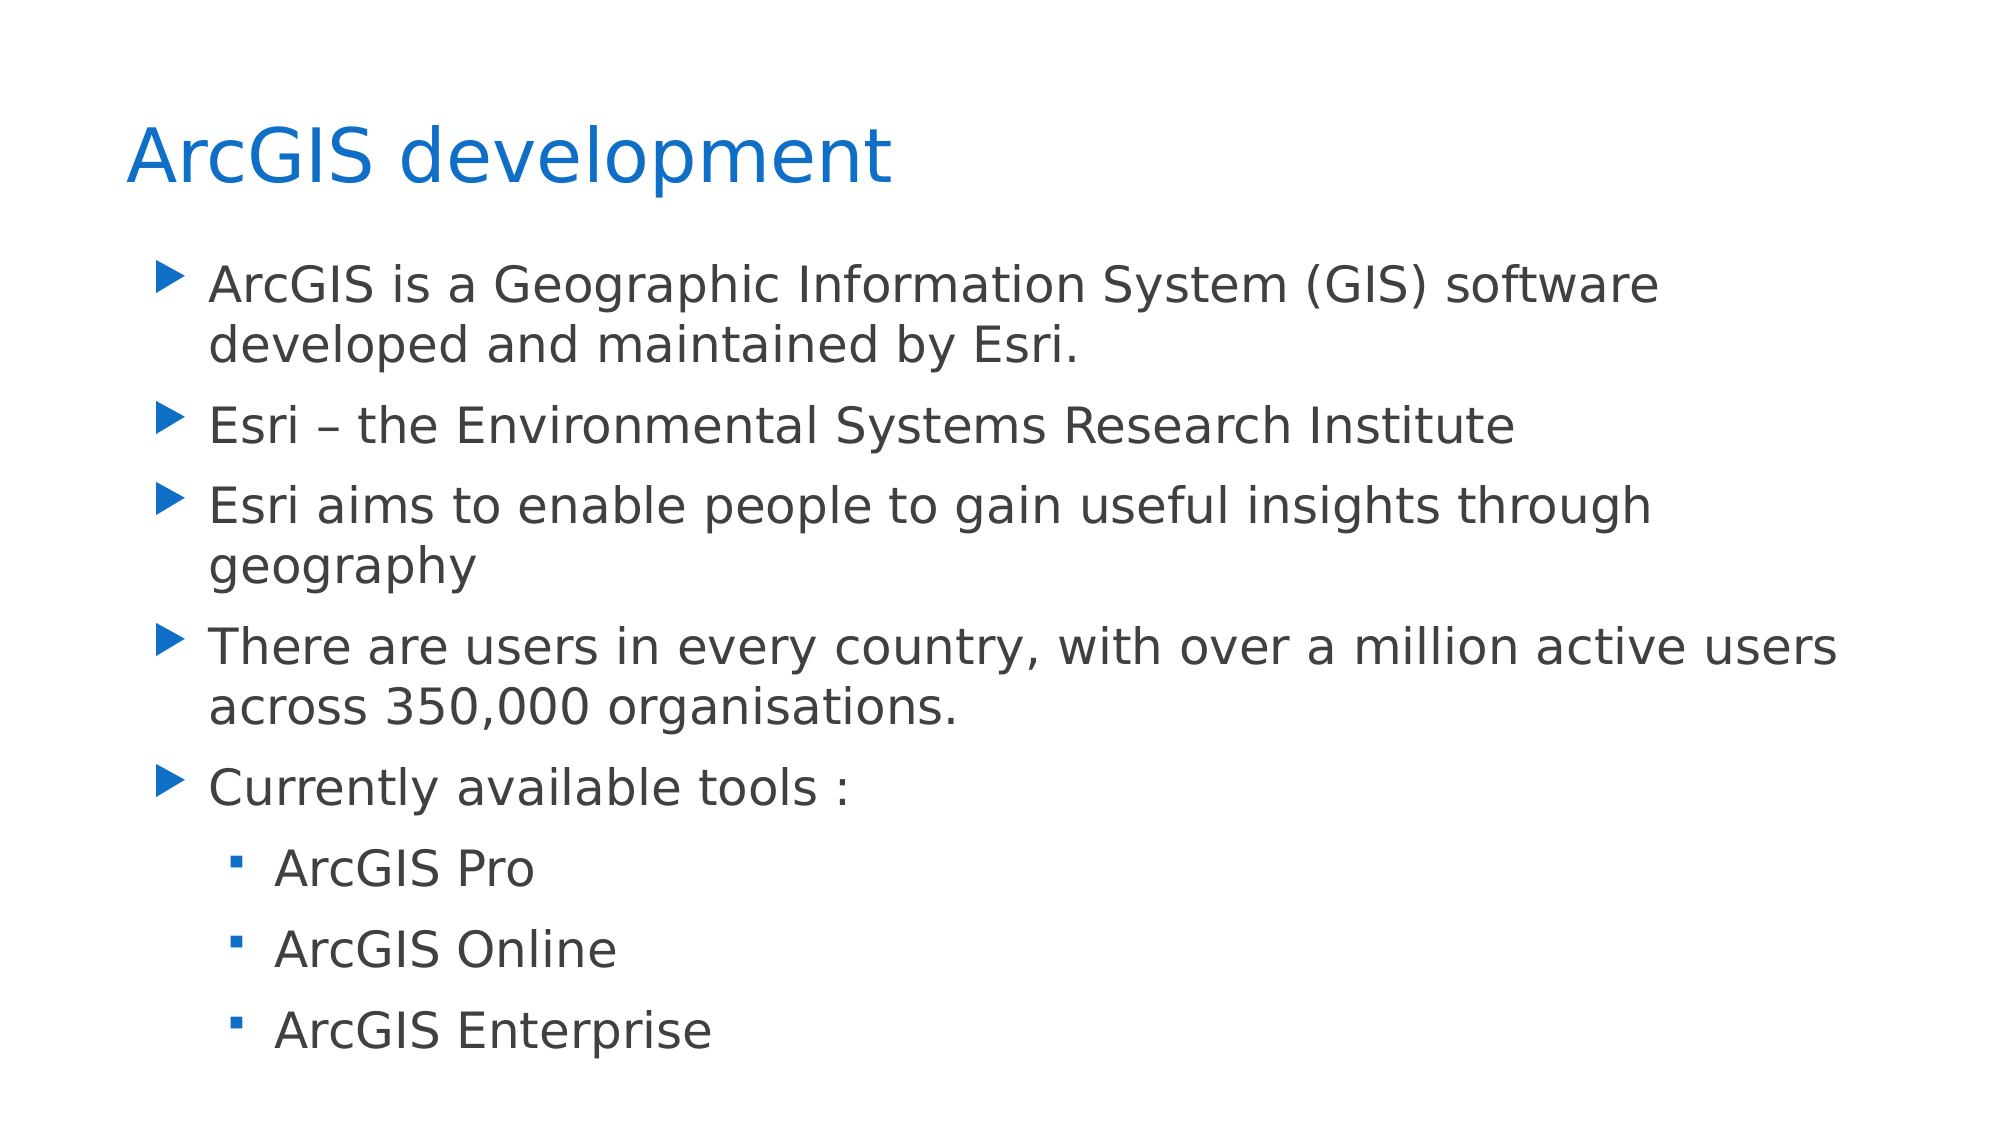

# ArcGIS development
ArcGIS is a Geographic Information System (GIS) software developed and maintained by Esri.
Esri – the Environmental Systems Research Institute
Esri aims to enable people to gain useful insights through geography
There are users in every country, with over a million active users across 350,000 organisations.
Currently available tools :
ArcGIS Pro
ArcGIS Online
ArcGIS Enterprise